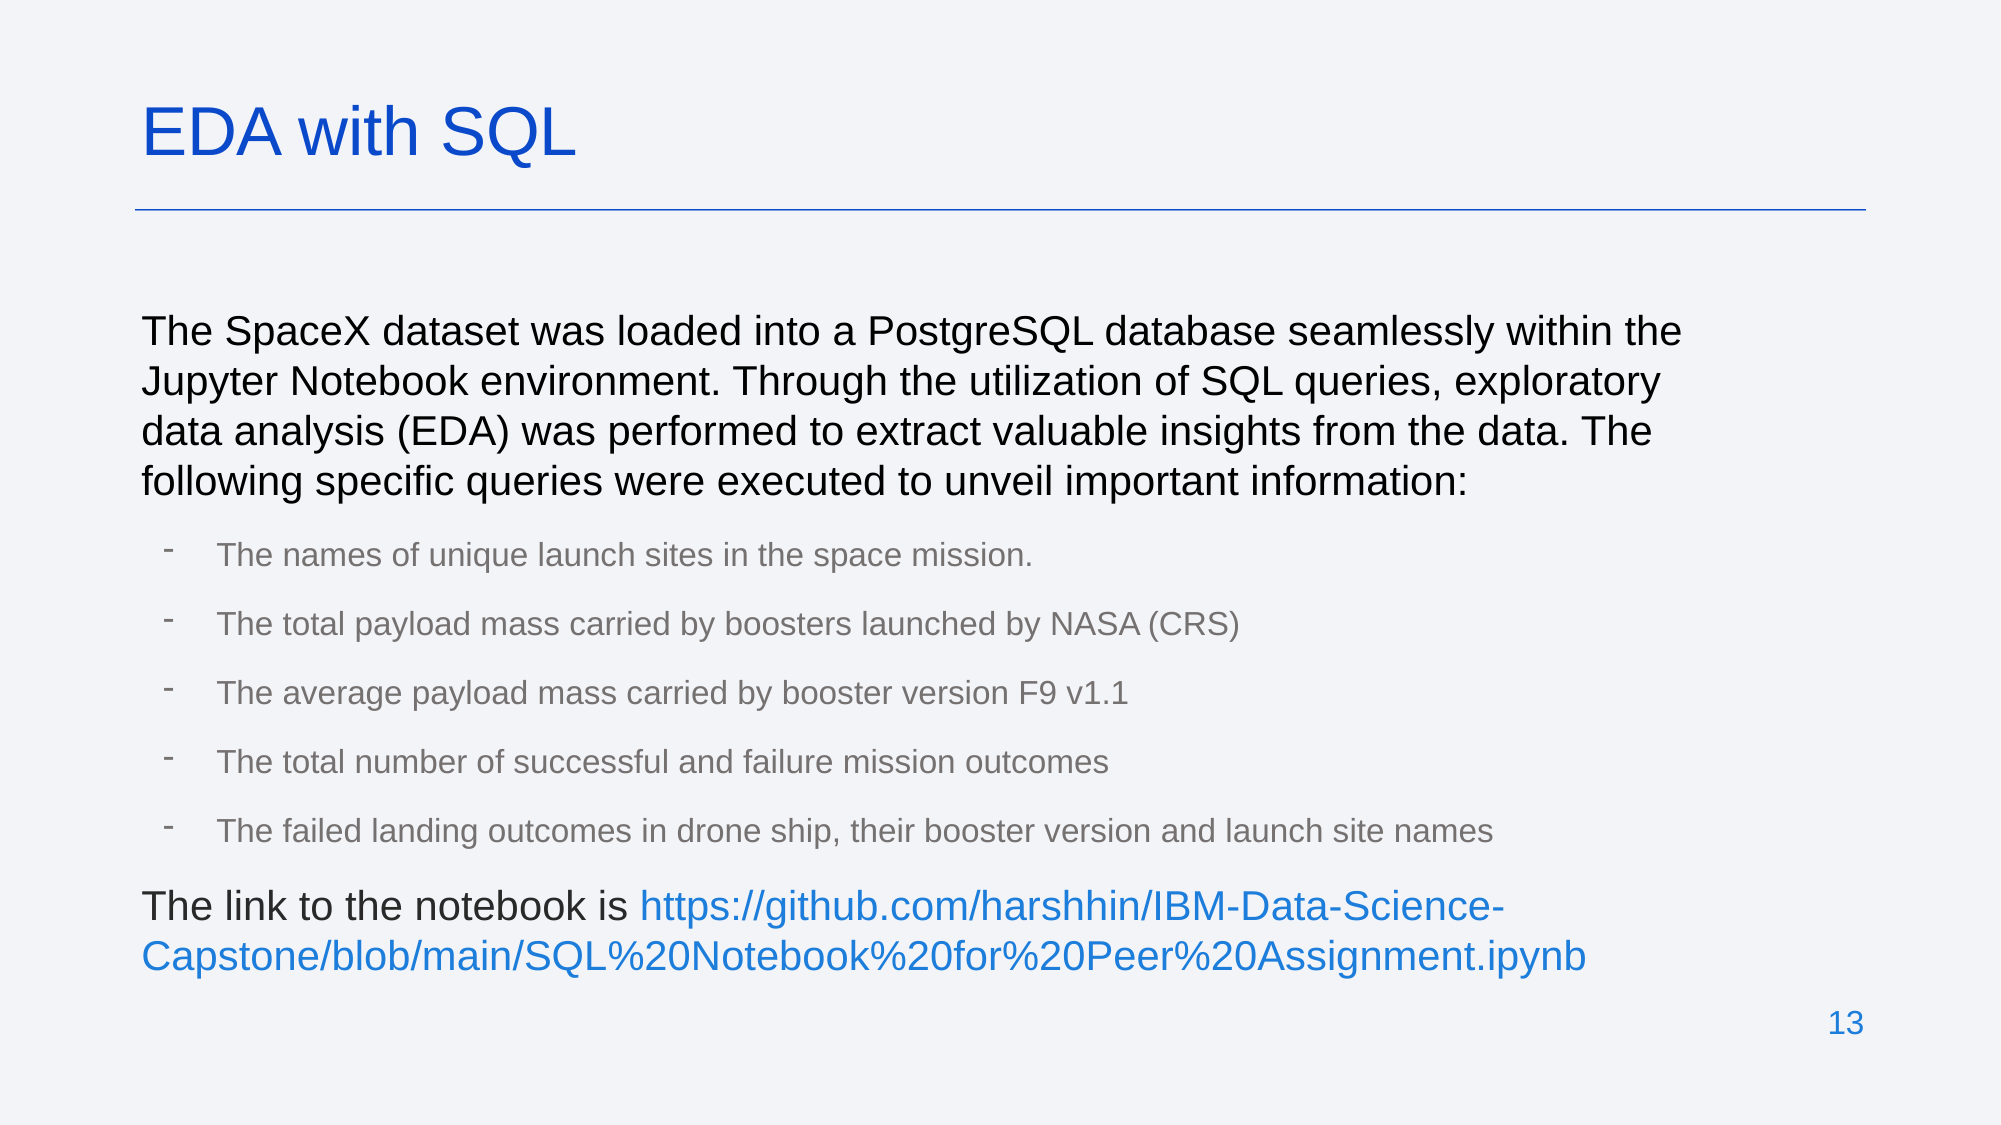

EDA with SQL
The SpaceX dataset was loaded into a PostgreSQL database seamlessly within the Jupyter Notebook environment. Through the utilization of SQL queries, exploratory data analysis (EDA) was performed to extract valuable insights from the data. The following specific queries were executed to unveil important information:
The names of unique launch sites in the space mission.
The total payload mass carried by boosters launched by NASA (CRS)
The average payload mass carried by booster version F9 v1.1
The total number of successful and failure mission outcomes
The failed landing outcomes in drone ship, their booster version and launch site names
The link to the notebook is https://github.com/harshhin/IBM-Data-Science-Capstone/blob/main/SQL%20Notebook%20for%20Peer%20Assignment.ipynb
13